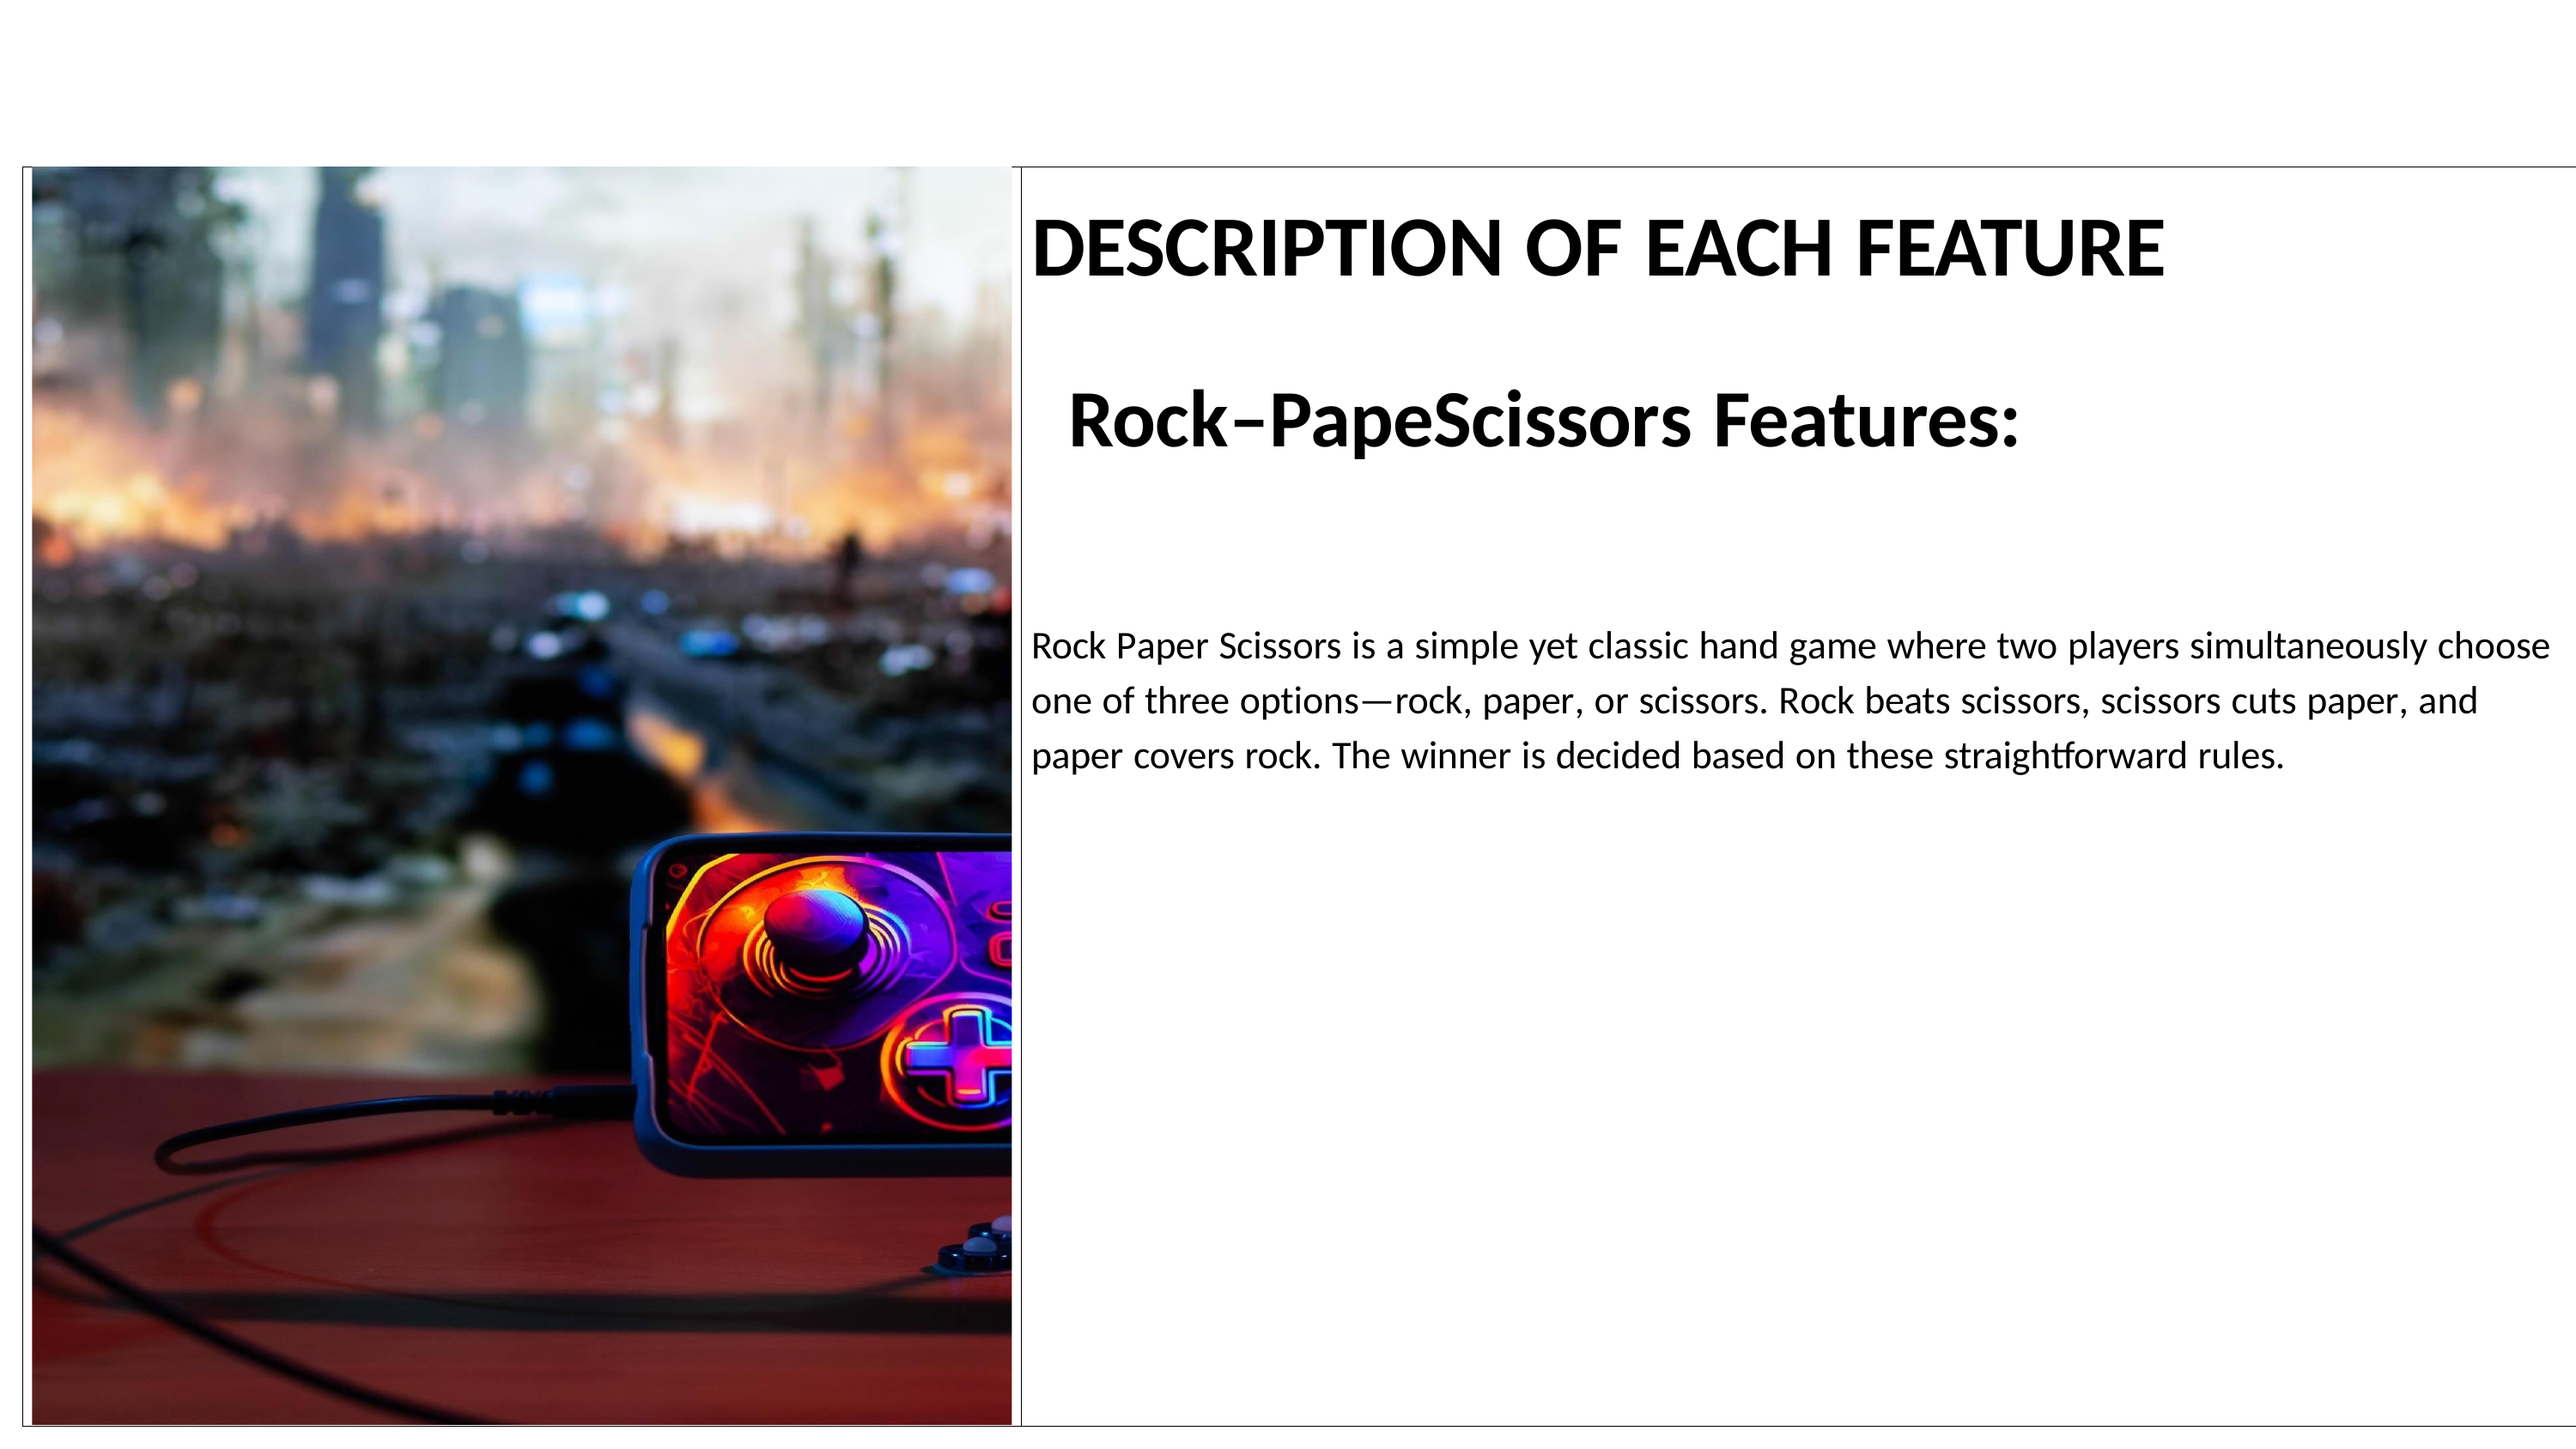

DESCRIPTION OF EACH FEATURE
Rock–PapeScissors Features:
Rock Paper Scissors is a simple yet classic hand game where two players simultaneously choose one of three options—rock, paper, or scissors. Rock beats scissors, scissors cuts paper, and paper covers rock. The winner is decided based on these straightforward rules.